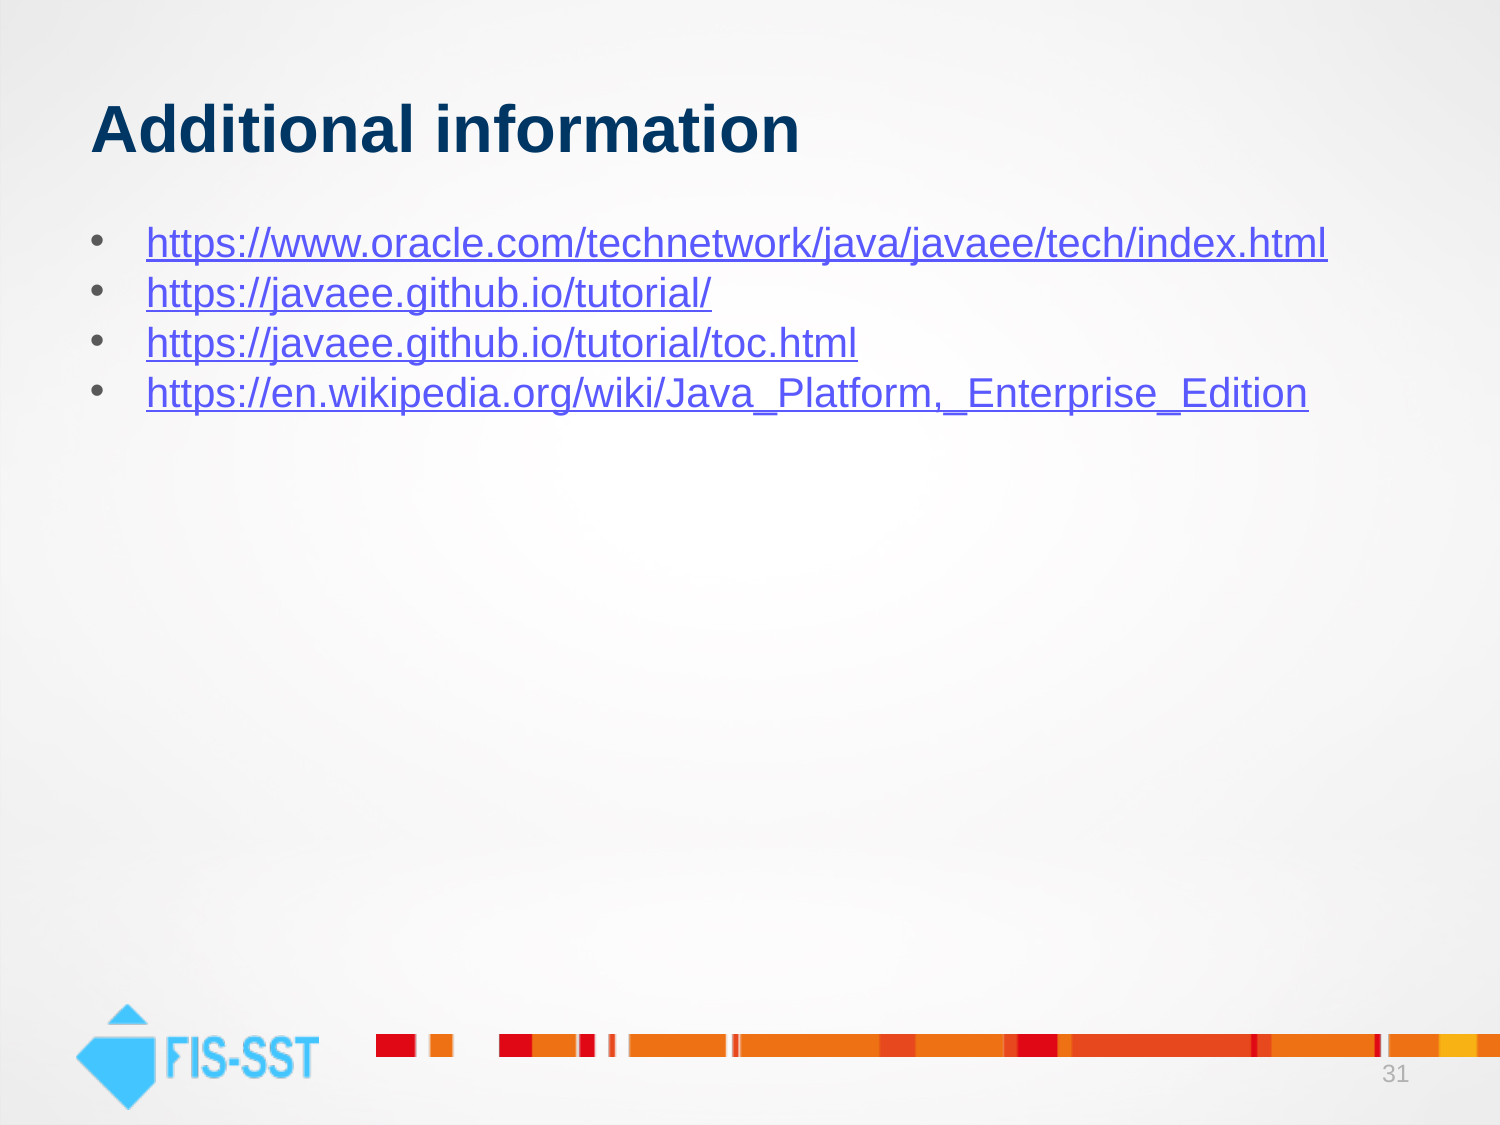

# Additional information
https://www.oracle.com/technetwork/java/javaee/tech/index.html
https://javaee.github.io/tutorial/
https://javaee.github.io/tutorial/toc.html
https://en.wikipedia.org/wiki/Java_Platform,_Enterprise_Edition

31